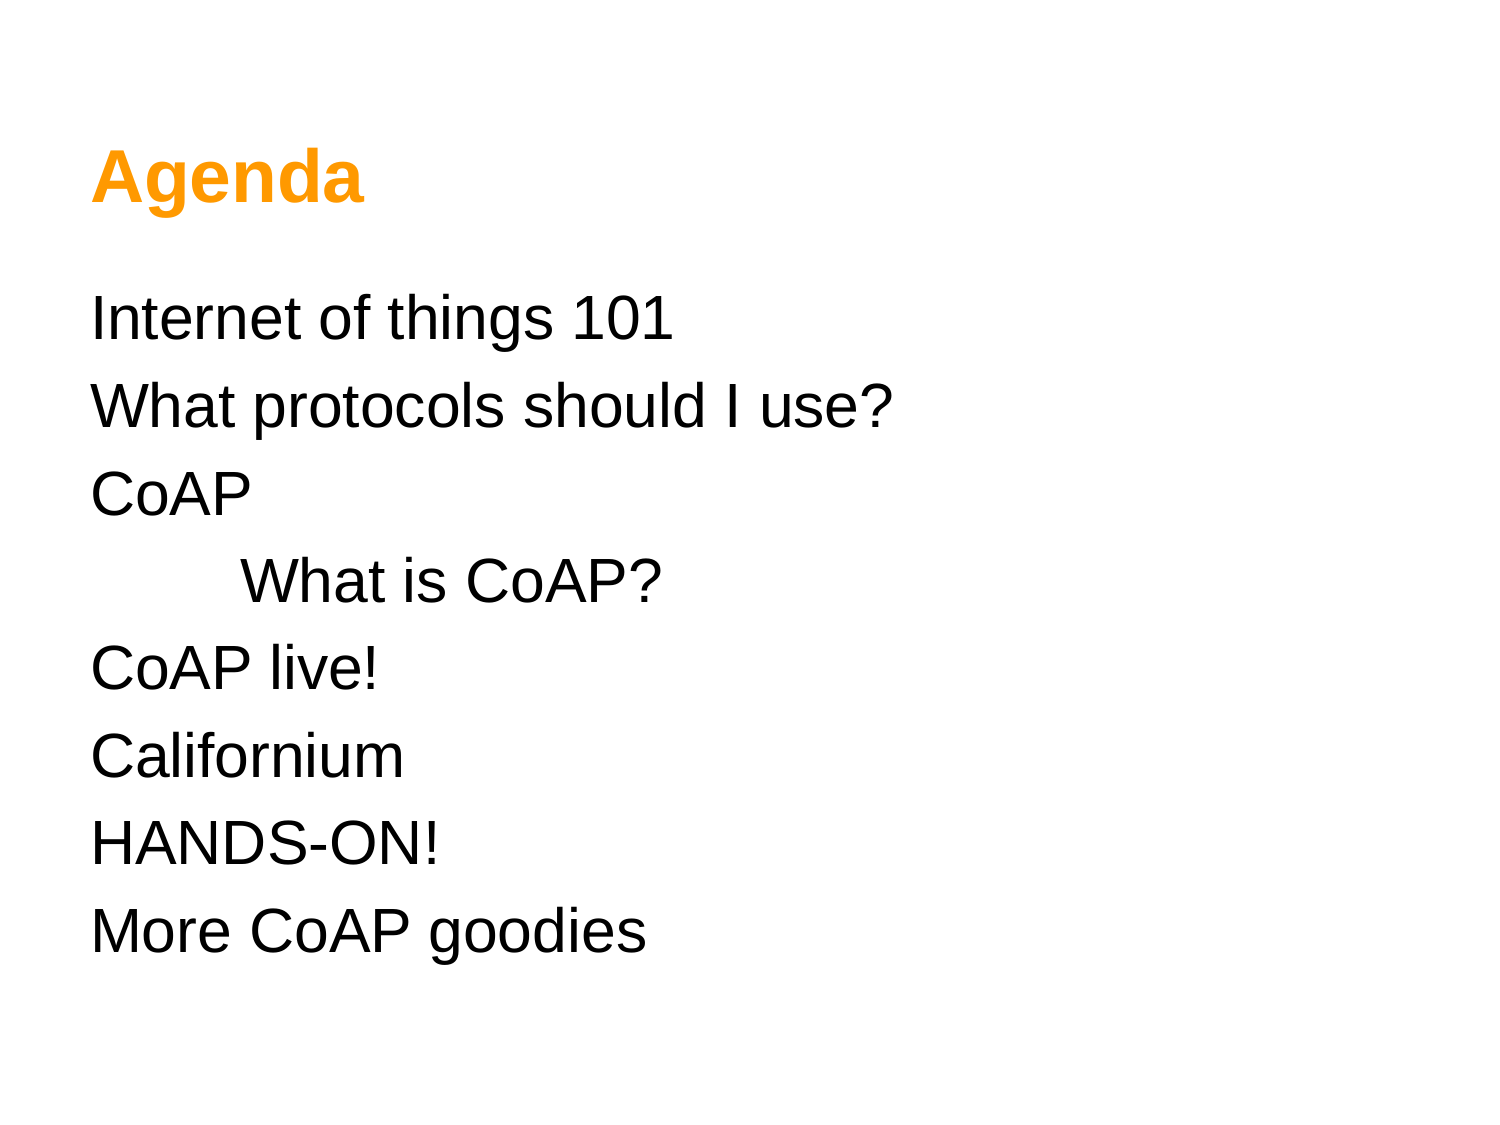

# Agenda
Internet of things 101
What protocols should I use?
CoAP
	What is CoAP?
CoAP live!
Californium
HANDS-ON!
More CoAP goodies